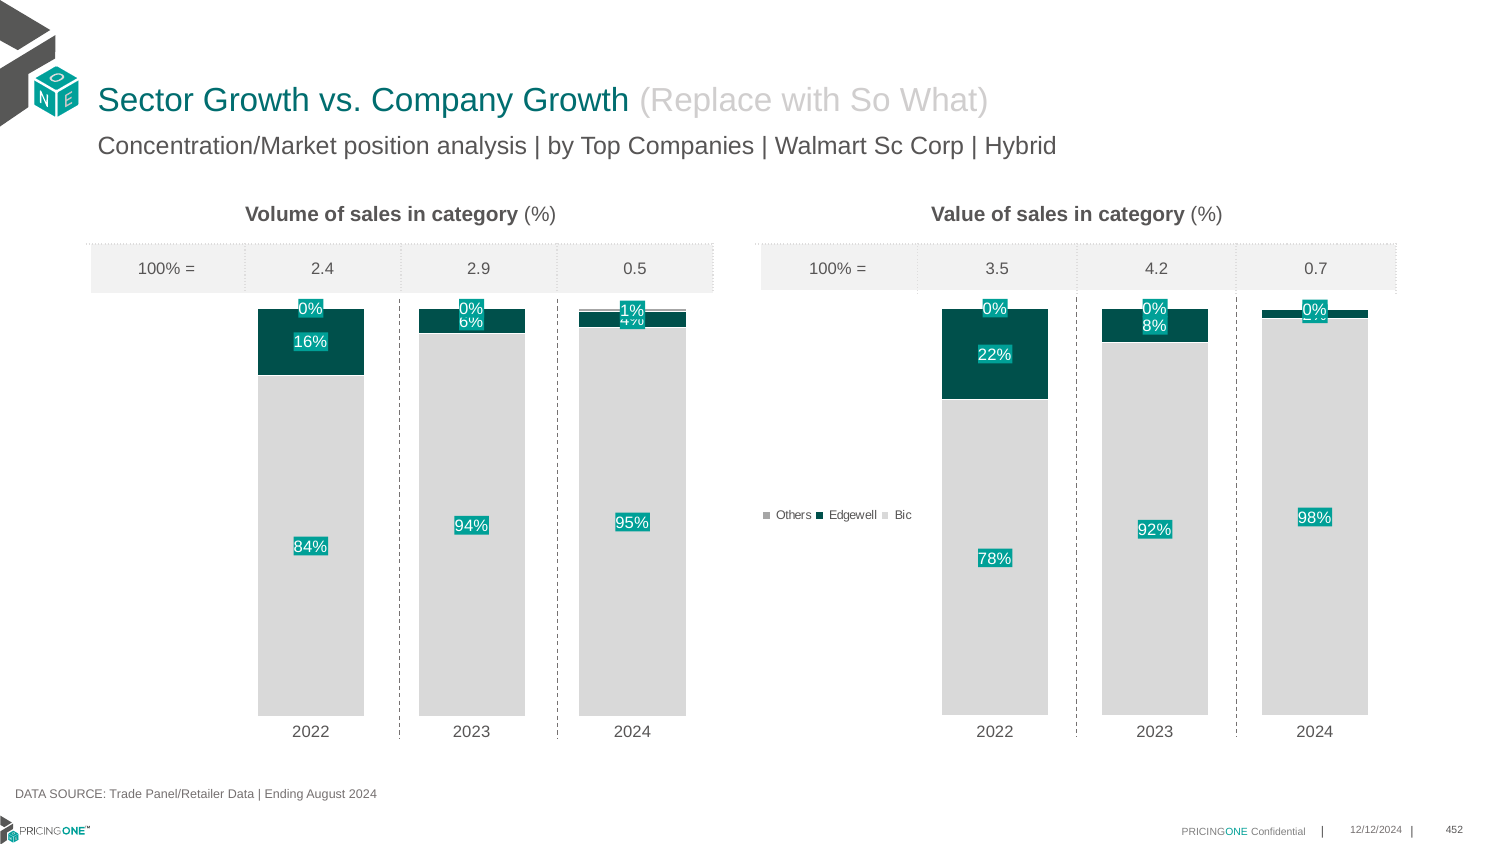

# Sector Growth vs. Company Growth (Replace with So What)
Concentration/Market position analysis | by Top Companies | Walmart Sc Corp | Hybrid
| Volume of sales in category (%) |  |  |  |
| --- | --- | --- | --- |
| 100% = | 2.4 | 2.9 | 0.5 |
| Value of sales in category (%) |  |  |  |
| --- | --- | --- | --- |
| 100% = | 3.5 | 4.2 | 0.7 |

### Chart

| Category | Bic | Edgewell | Others |
|---|---|---|---|
| 2022 | 0.8355297507118349 | 0.16445914935007808 | 1.1099938087012004e-05 |
| 2023 | 0.9367132391438238 | 0.0632822142427213 | 4.546613454968067e-06 |
| 2024 | 0.9528830058243175 | 0.037792234661272156 | 0.009324759514410327 |

### Chart

| Category | Bic | Edgewell | Others |
|---|---|---|---|
| 2022 | 0.775089054667881 | 0.22490669620283643 | 4.249129282591176e-06 |
| 2023 | 0.9153932054837205 | 0.08460465703947112 | 2.137476808376629e-06 |
| 2024 | 0.9756004622631145 | 0.020911704129355793 | 0.0034878336075297154 |
DATA SOURCE: Trade Panel/Retailer Data | Ending August 2024

12/12/2024
452